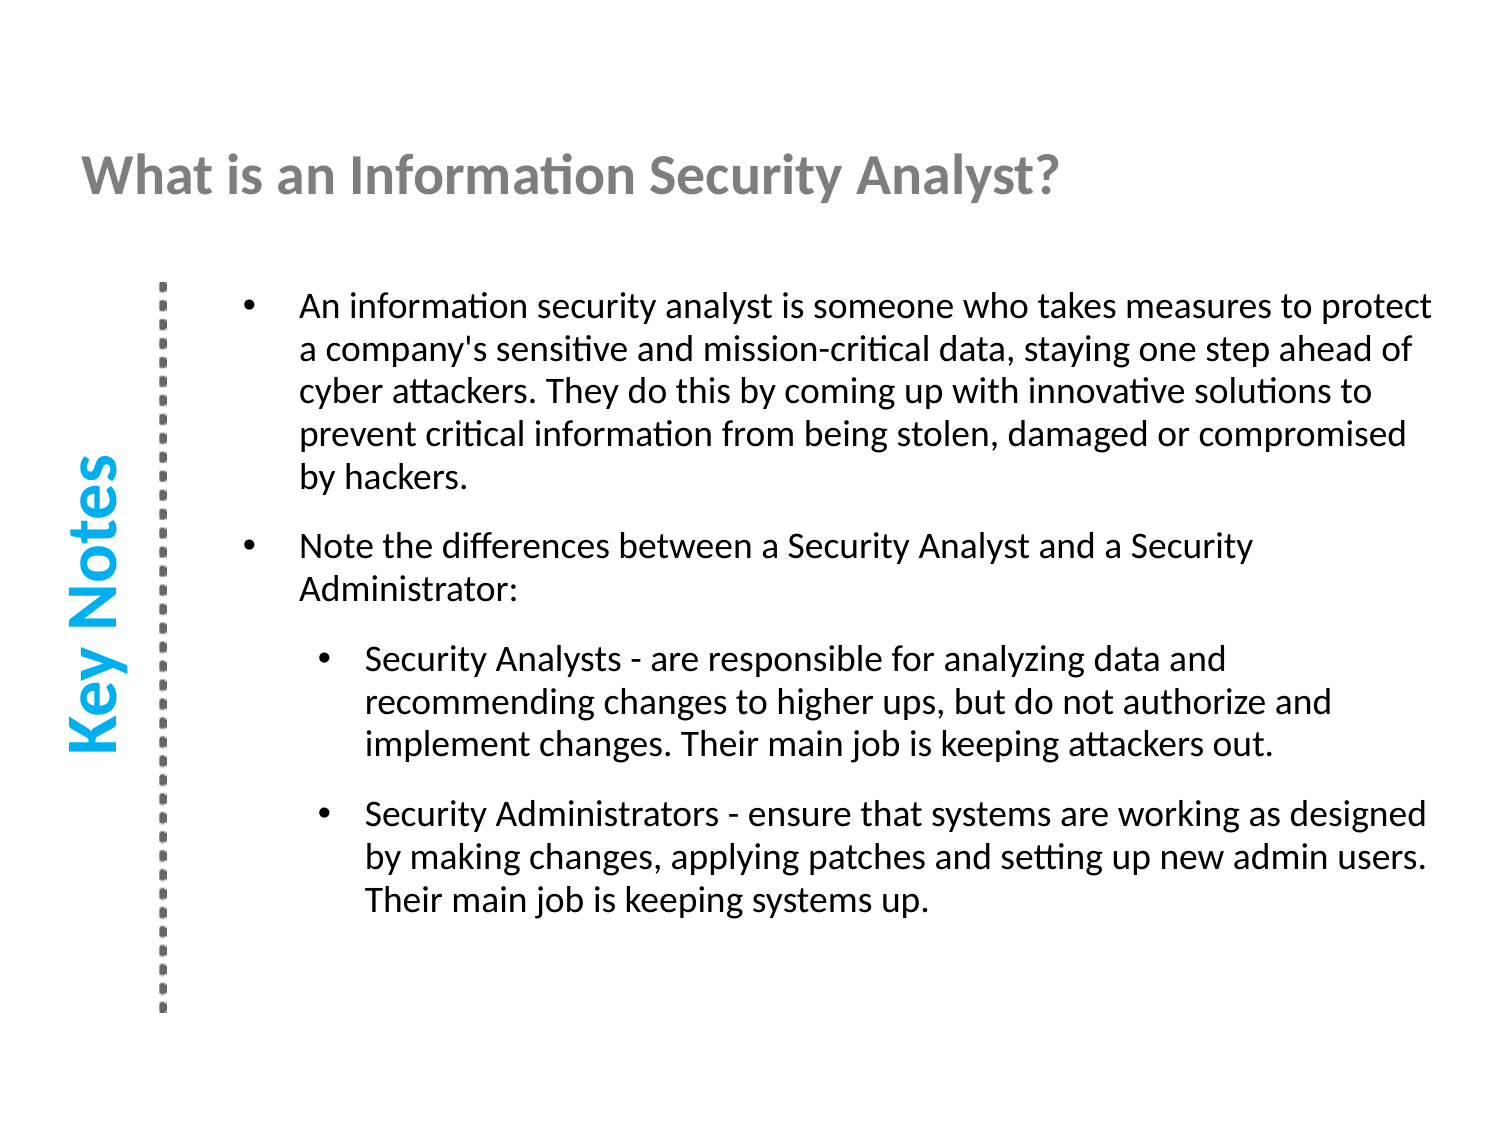

What is an Information Security Analyst?

An information security analyst is someone who takes measures to protect a company's sensitive and mission-critical data, staying one step ahead of cyber attackers. They do this by coming up with innovative solutions to prevent critical information from being stolen, damaged or compromised by hackers.
Note the differences between a Security Analyst and a Security Administrator:
Security Analysts - are responsible for analyzing data and recommending changes to higher ups, but do not authorize and implement changes. Their main job is keeping attackers out.
Security Administrators - ensure that systems are working as designed by making changes, applying patches and setting up new admin users. Their main job is keeping systems up.
Key Notes